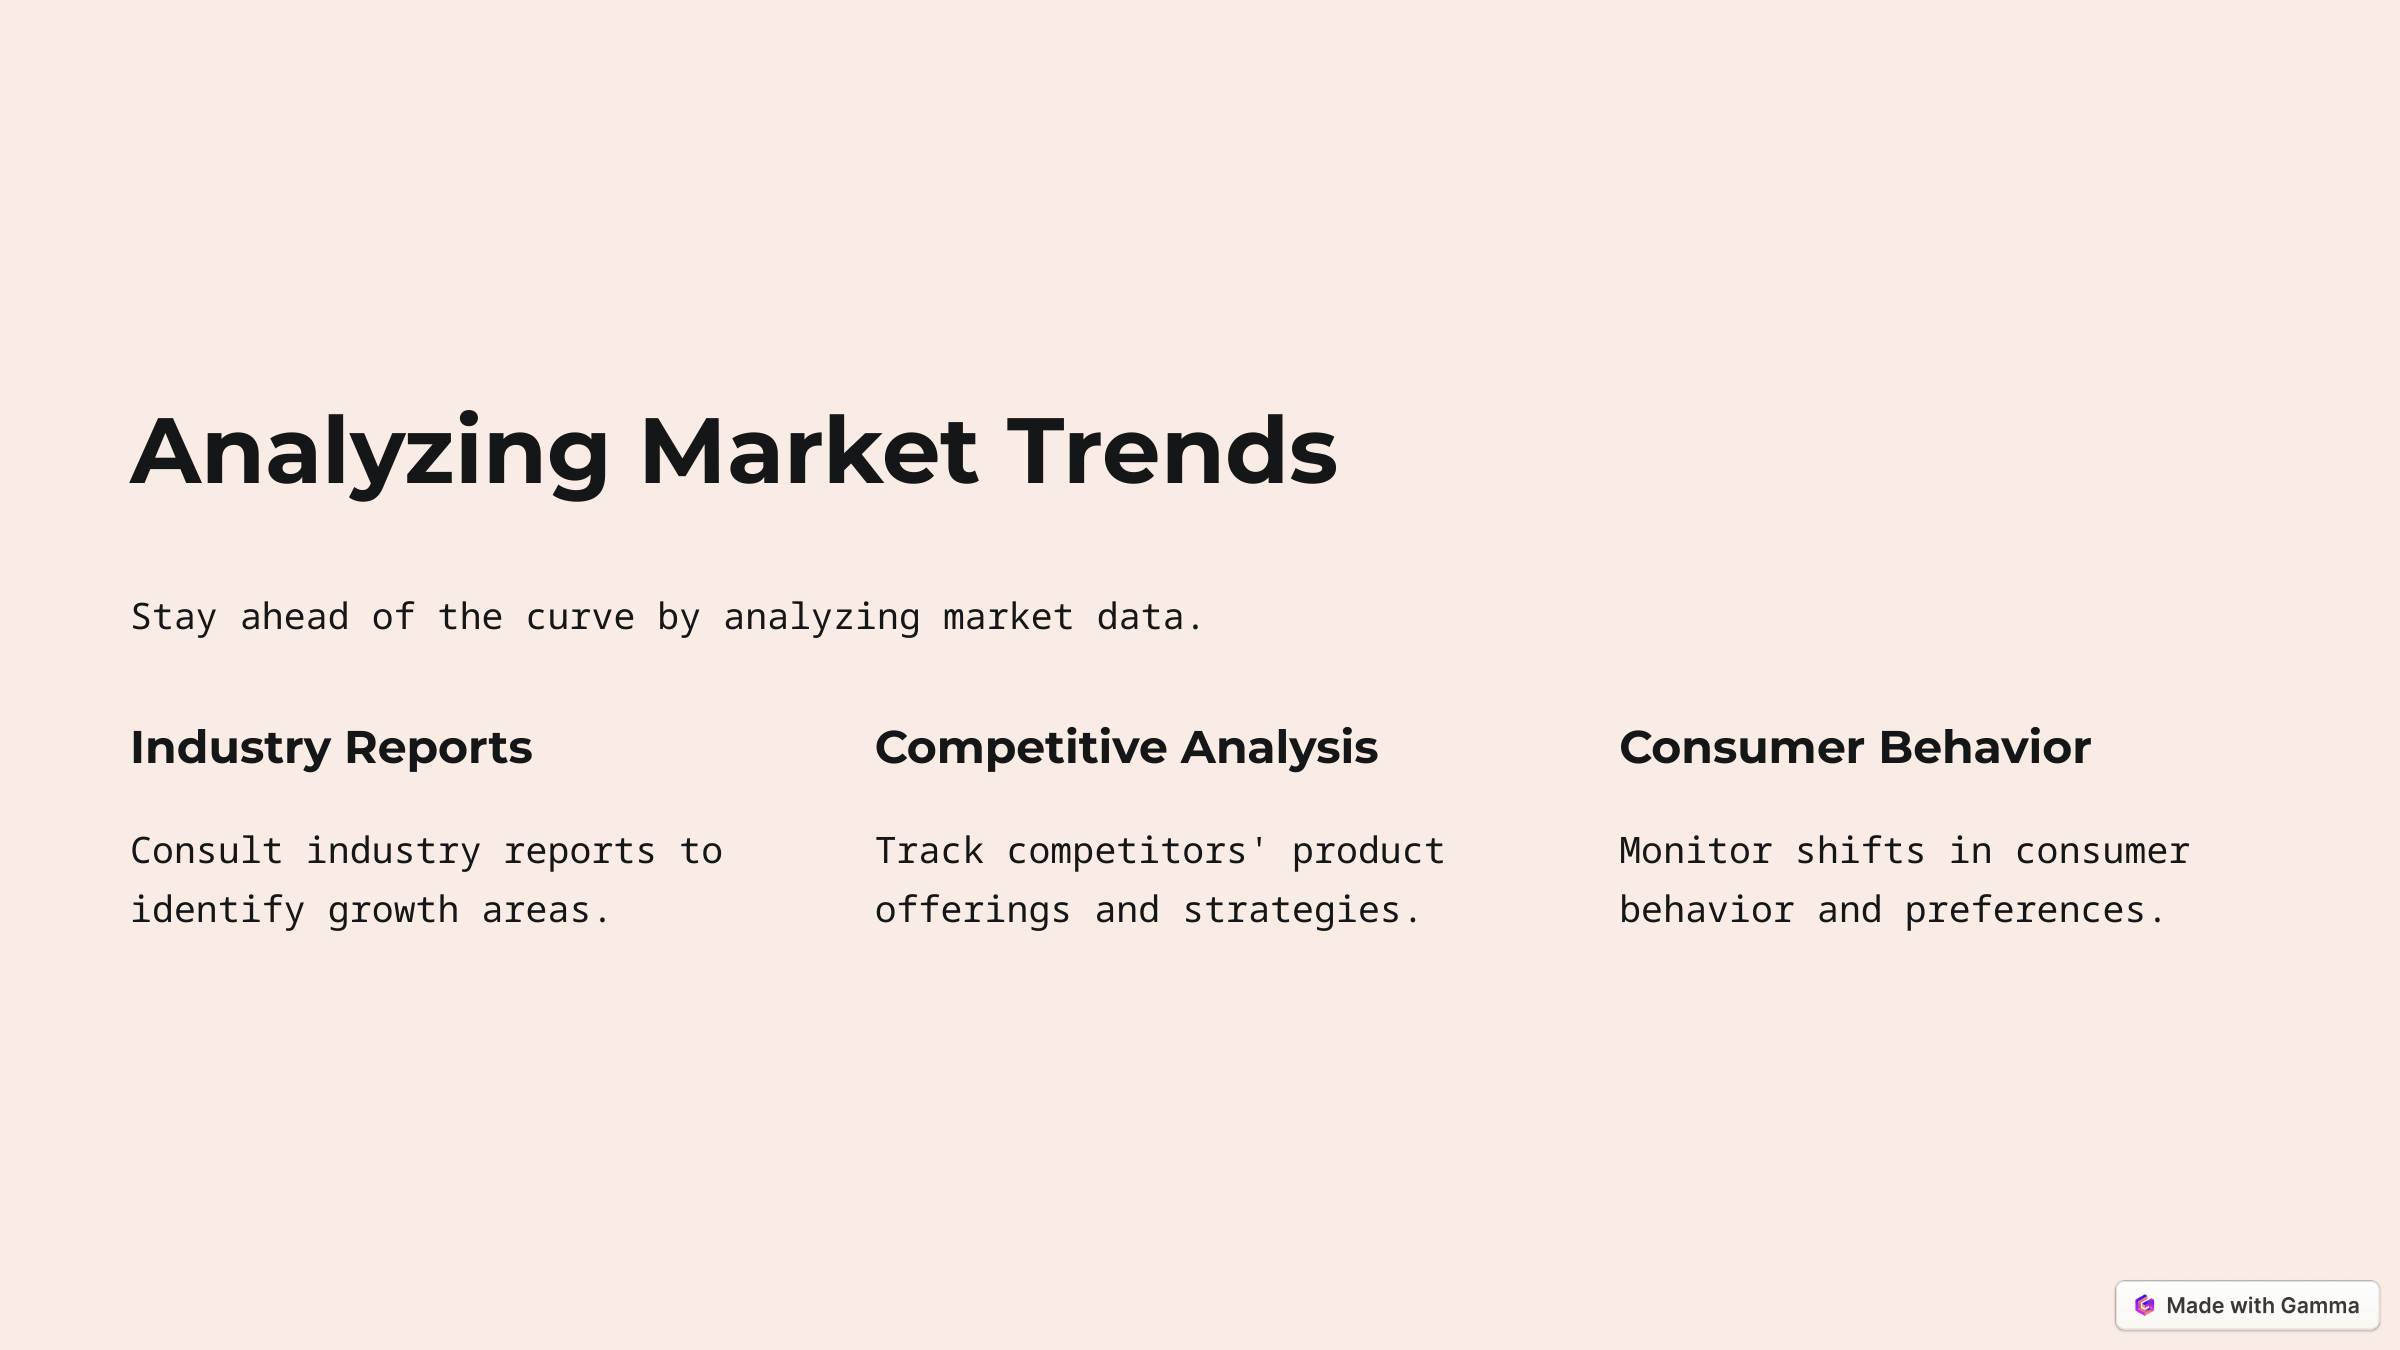

Analyzing Market Trends
Stay ahead of the curve by analyzing market data.
Industry Reports
Competitive Analysis
Consumer Behavior
Consult industry reports to identify growth areas.
Track competitors' product offerings and strategies.
Monitor shifts in consumer behavior and preferences.